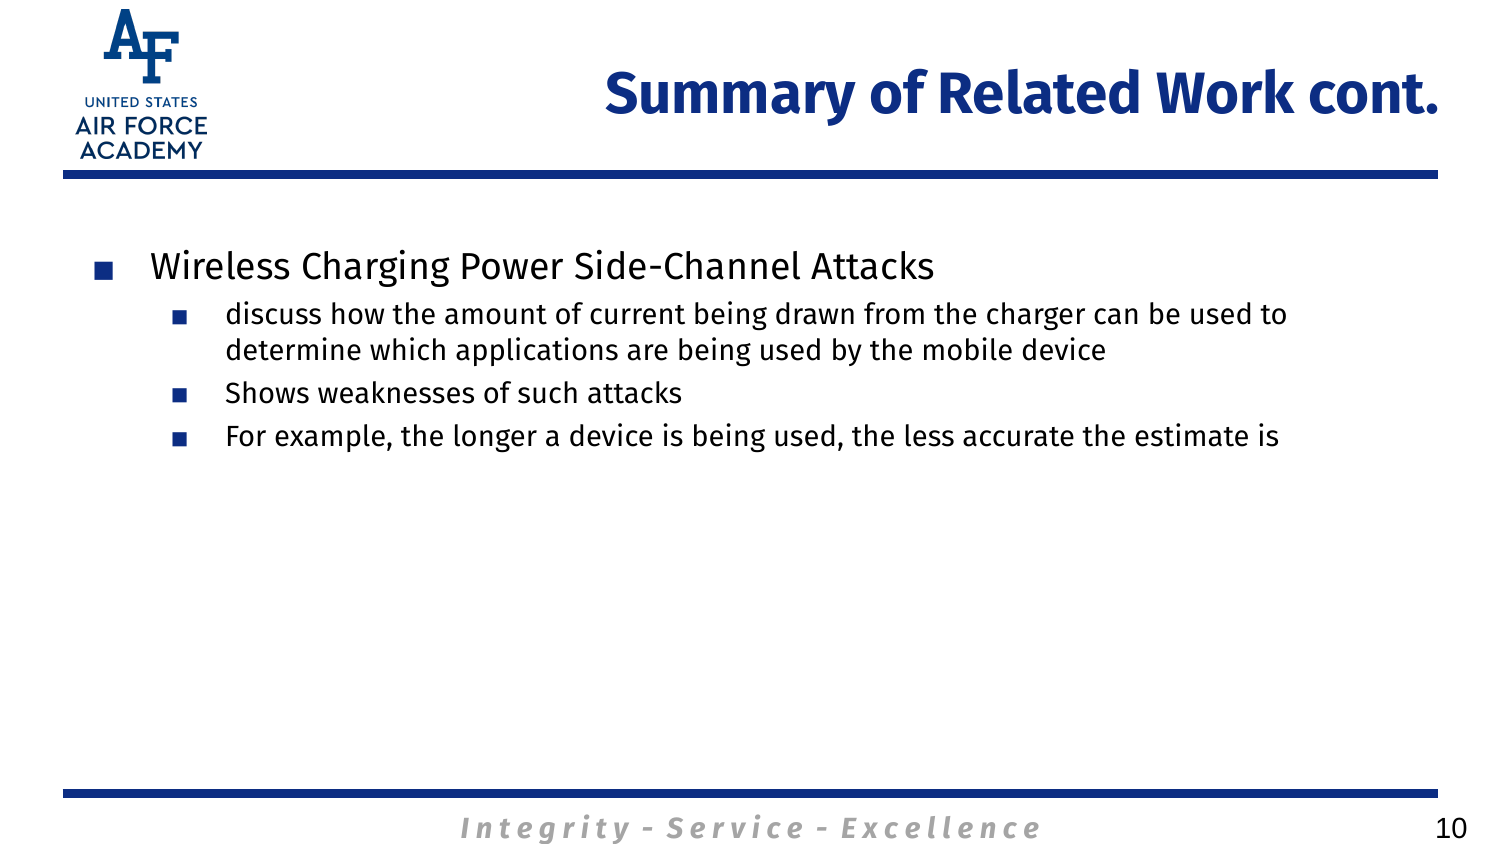

# Summary of Related Work cont.

Wireless Charging Power Side-Channel Attacks
discuss how the amount of current being drawn from the charger can be used to determine which applications are being used by the mobile device
Shows weaknesses of such attacks
For example, the longer a device is being used, the less accurate the estimate is

10